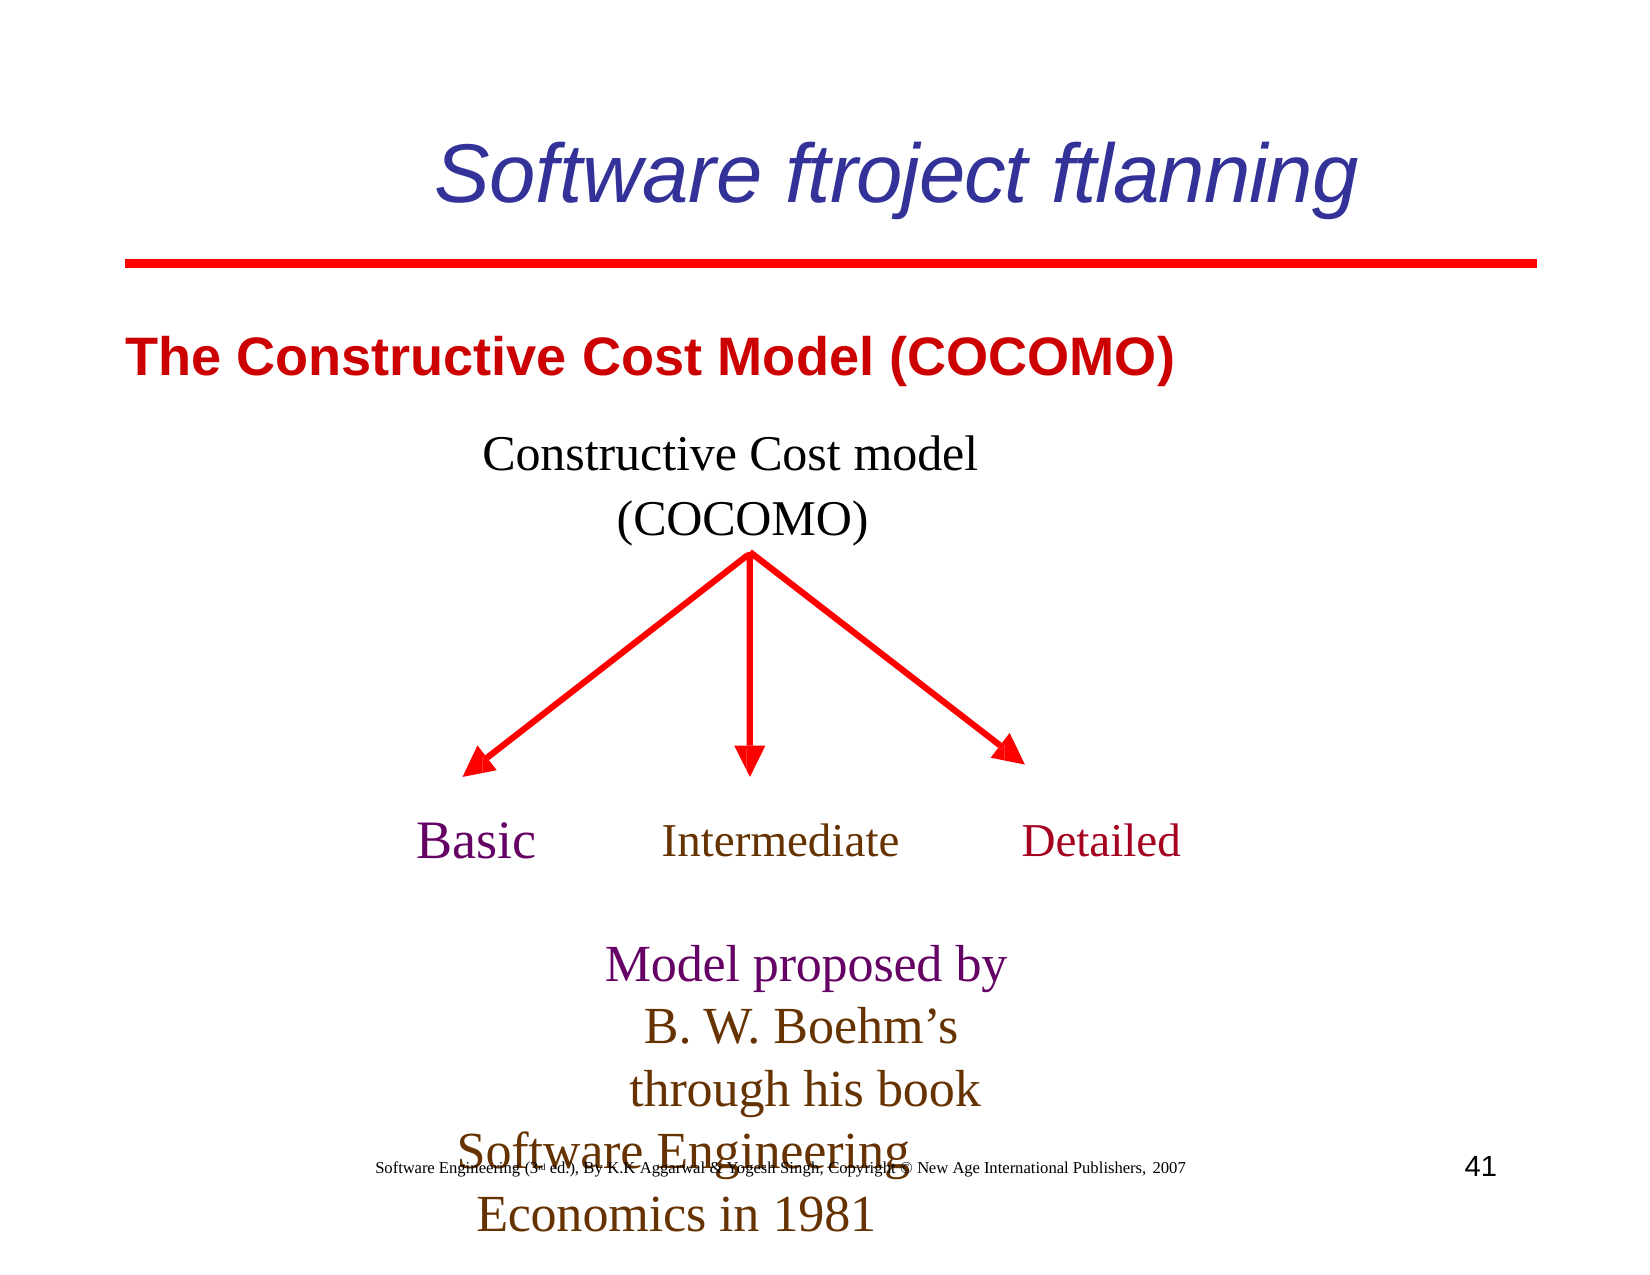

# Software ftroject ftlanning

The Constructive Cost Model (COCOMO)
Constructive Cost model  (COCOMO)

Basic	Intermediate	Detailed

Model proposed by
B. W. Boehm’s  through his book
Software Engineering Economics in 1981
41
Software Engineering (3rd  ed.), By K.K Aggarwal & Yogesh Singh, Copyright © New Age International Publishers, 2007